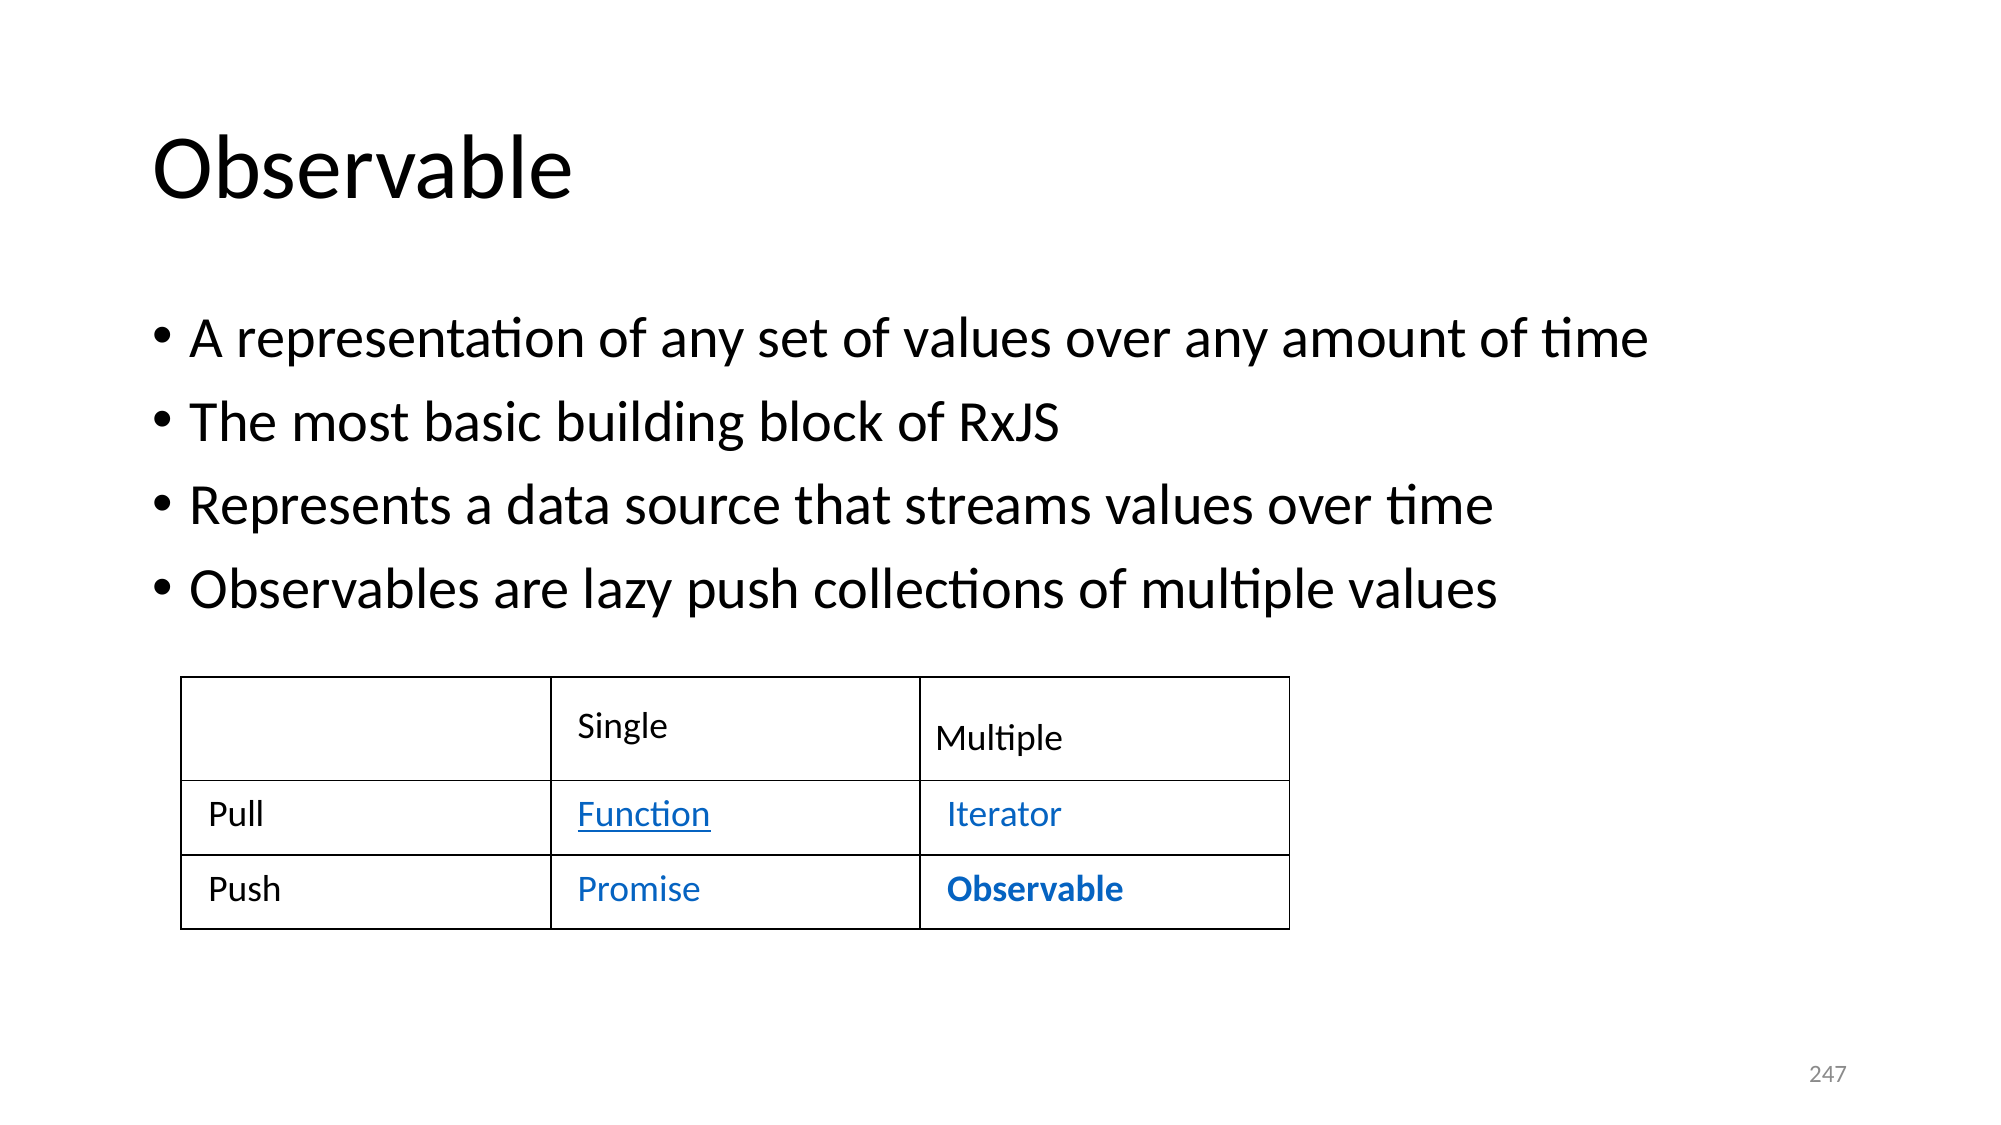

# Observable
A representation of any set of values over any amount of time
The most basic building block of RxJS
Represents a data source that streams values over time
Observables are lazy push collections of multiple values

|  | Single | Multiple |
| --- | --- | --- |
| Pull | Function | Iterator |
| Push | Promise | Observable |
247